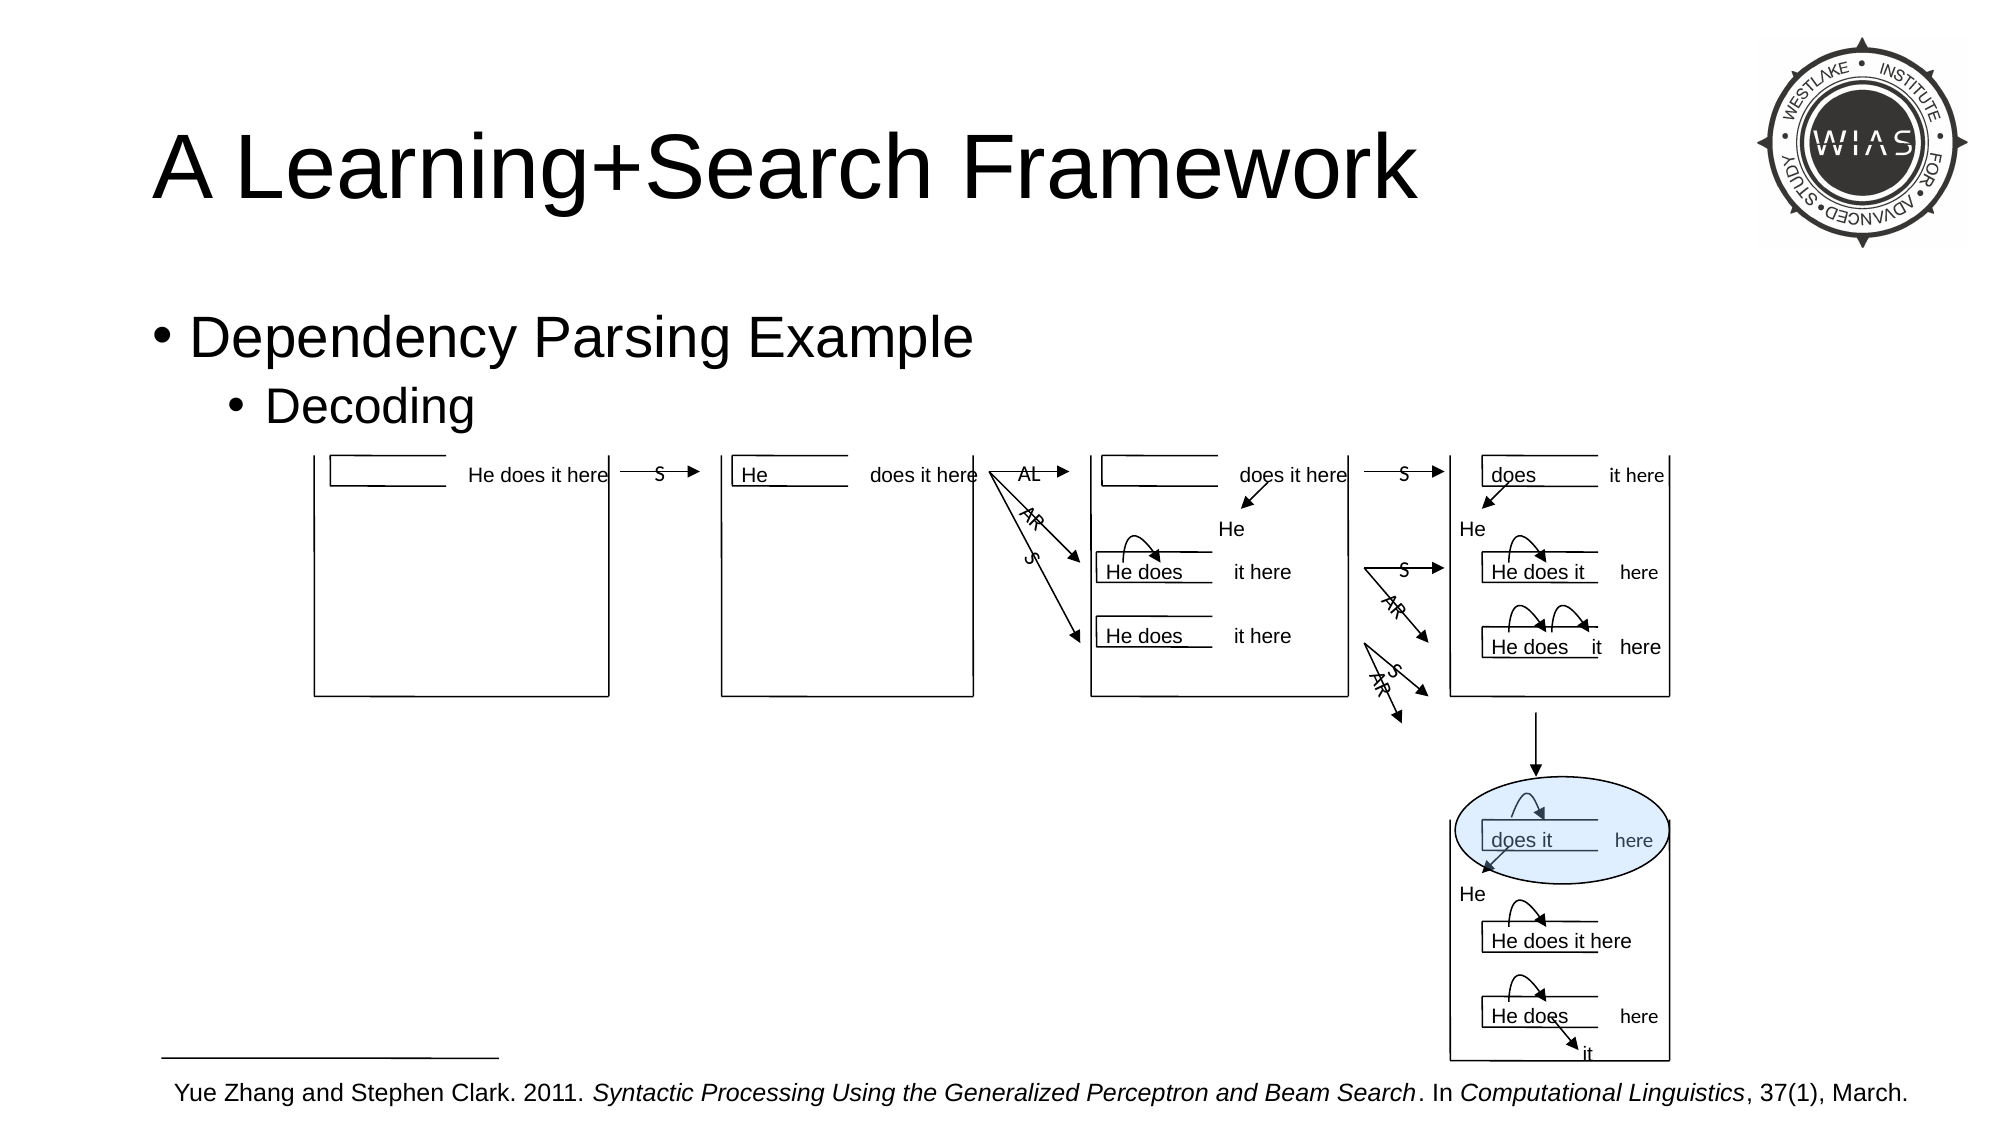

# A Learning+Search Framework
Dependency Parsing Example
Decoding
S

AL

S

AR
He does it here
He
does it here
does it here
it here
does

S

He
He
S

He does
it here
He does it
here

AR

it here
He does

He does    it
here

AR

S

does it
here

He
He does it here

here
He does

it

Yue Zhang and Stephen Clark. 2011. Syntactic Processing Using the Generalized Perceptron and Beam Search. In Computational Linguistics, 37(1), March.